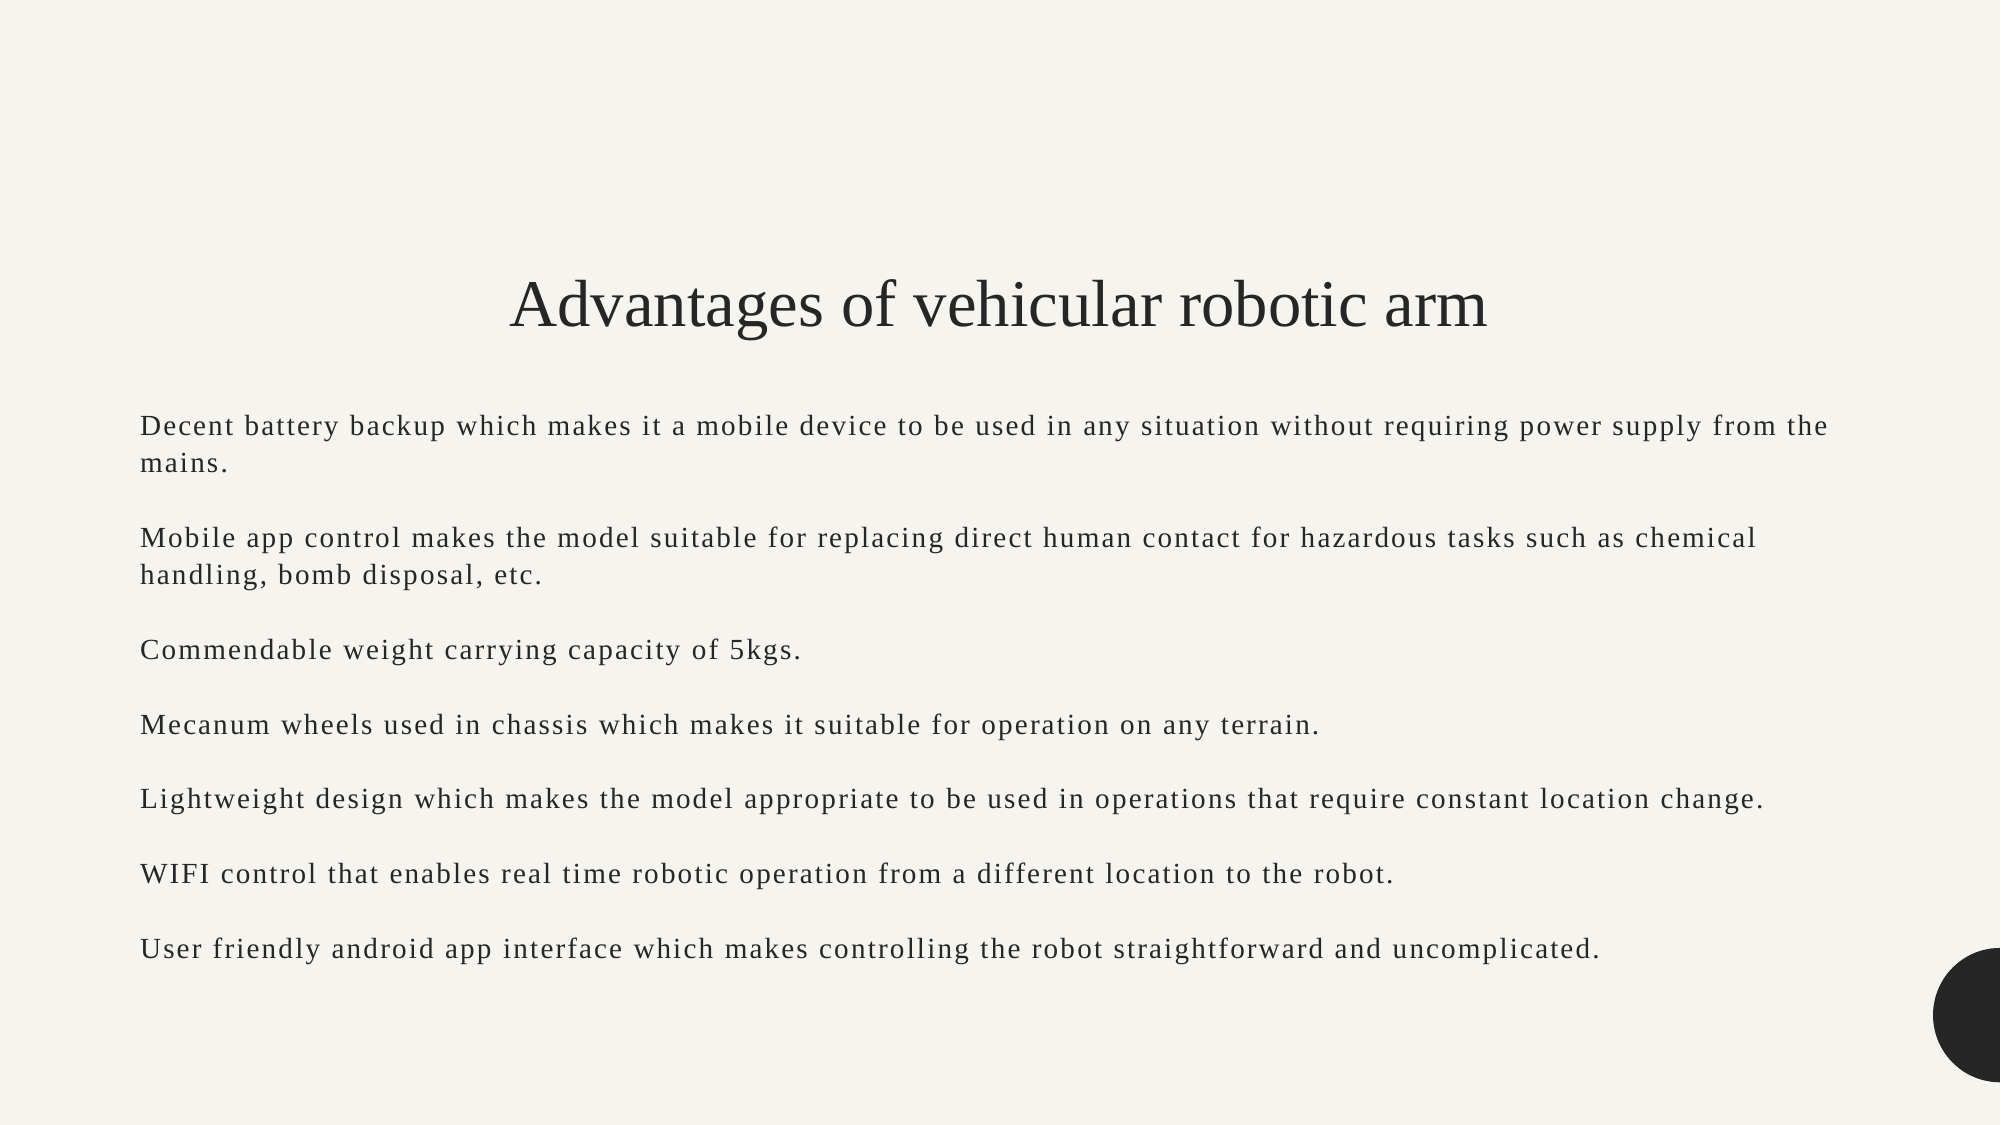

Advantages of vehicular robotic arm
# Decent battery backup which makes it a mobile device to be used in any situation without requiring power supply from the mains.   Mobile app control makes the model suitable for replacing direct human contact for hazardous tasks such as chemical handling, bomb disposal, etc.   Commendable weight carrying capacity of 5kgs.   Mecanum wheels used in chassis which makes it suitable for operation on any terrain.   Lightweight design which makes the model appropriate to be used in operations that require constant location change.   WIFI control that enables real time robotic operation from a different location to the robot.   User friendly android app interface which makes controlling the robot straightforward and uncomplicated.